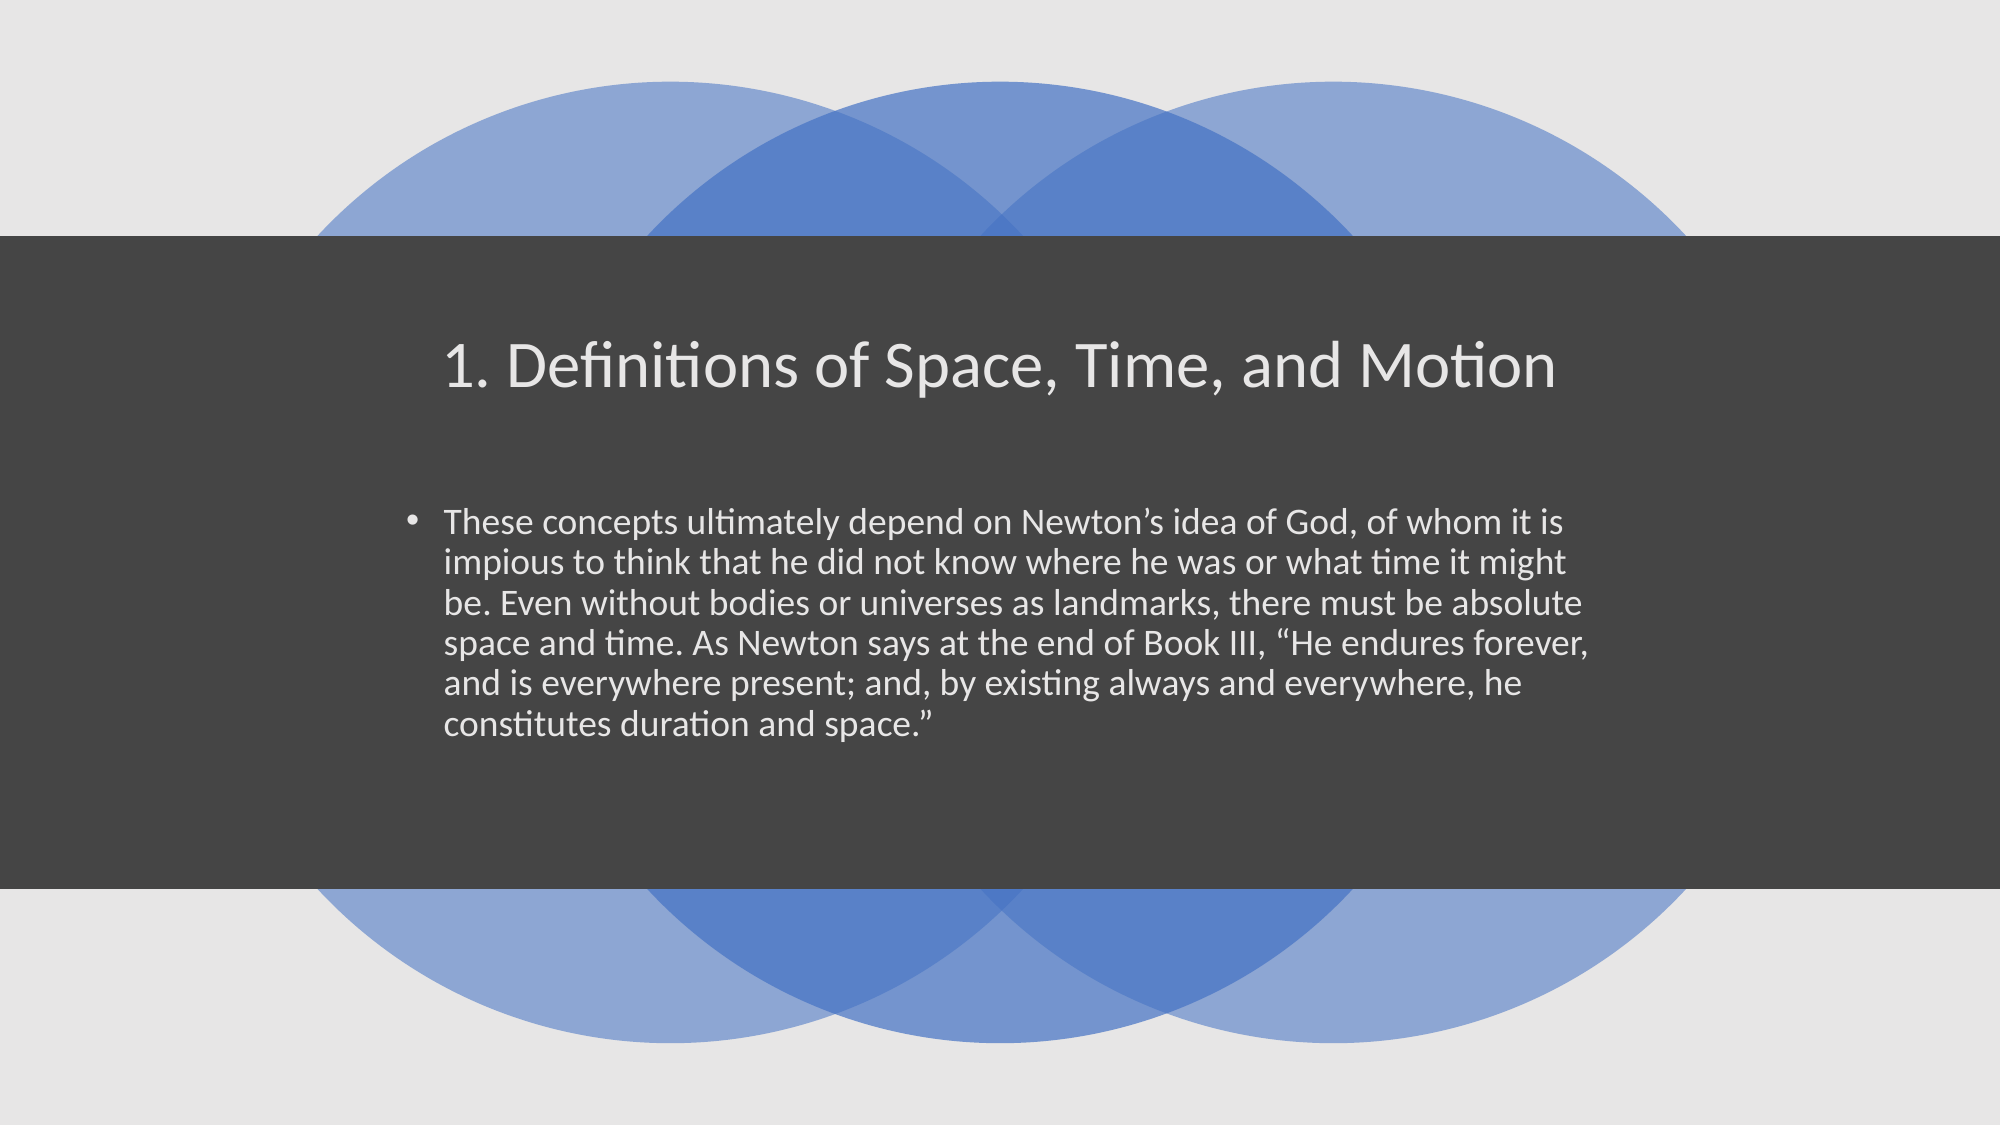

# 1. Definitions of Space, Time, and Motion
These concepts ultimately depend on Newton’s idea of God, of whom it is impious to think that he did not know where he was or what time it might be. Even without bodies or universes as landmarks, there must be absolute space and time. As Newton says at the end of Book III, “He endures forever, and is everywhere present; and, by existing always and every­where, he constitutes duration and space.”